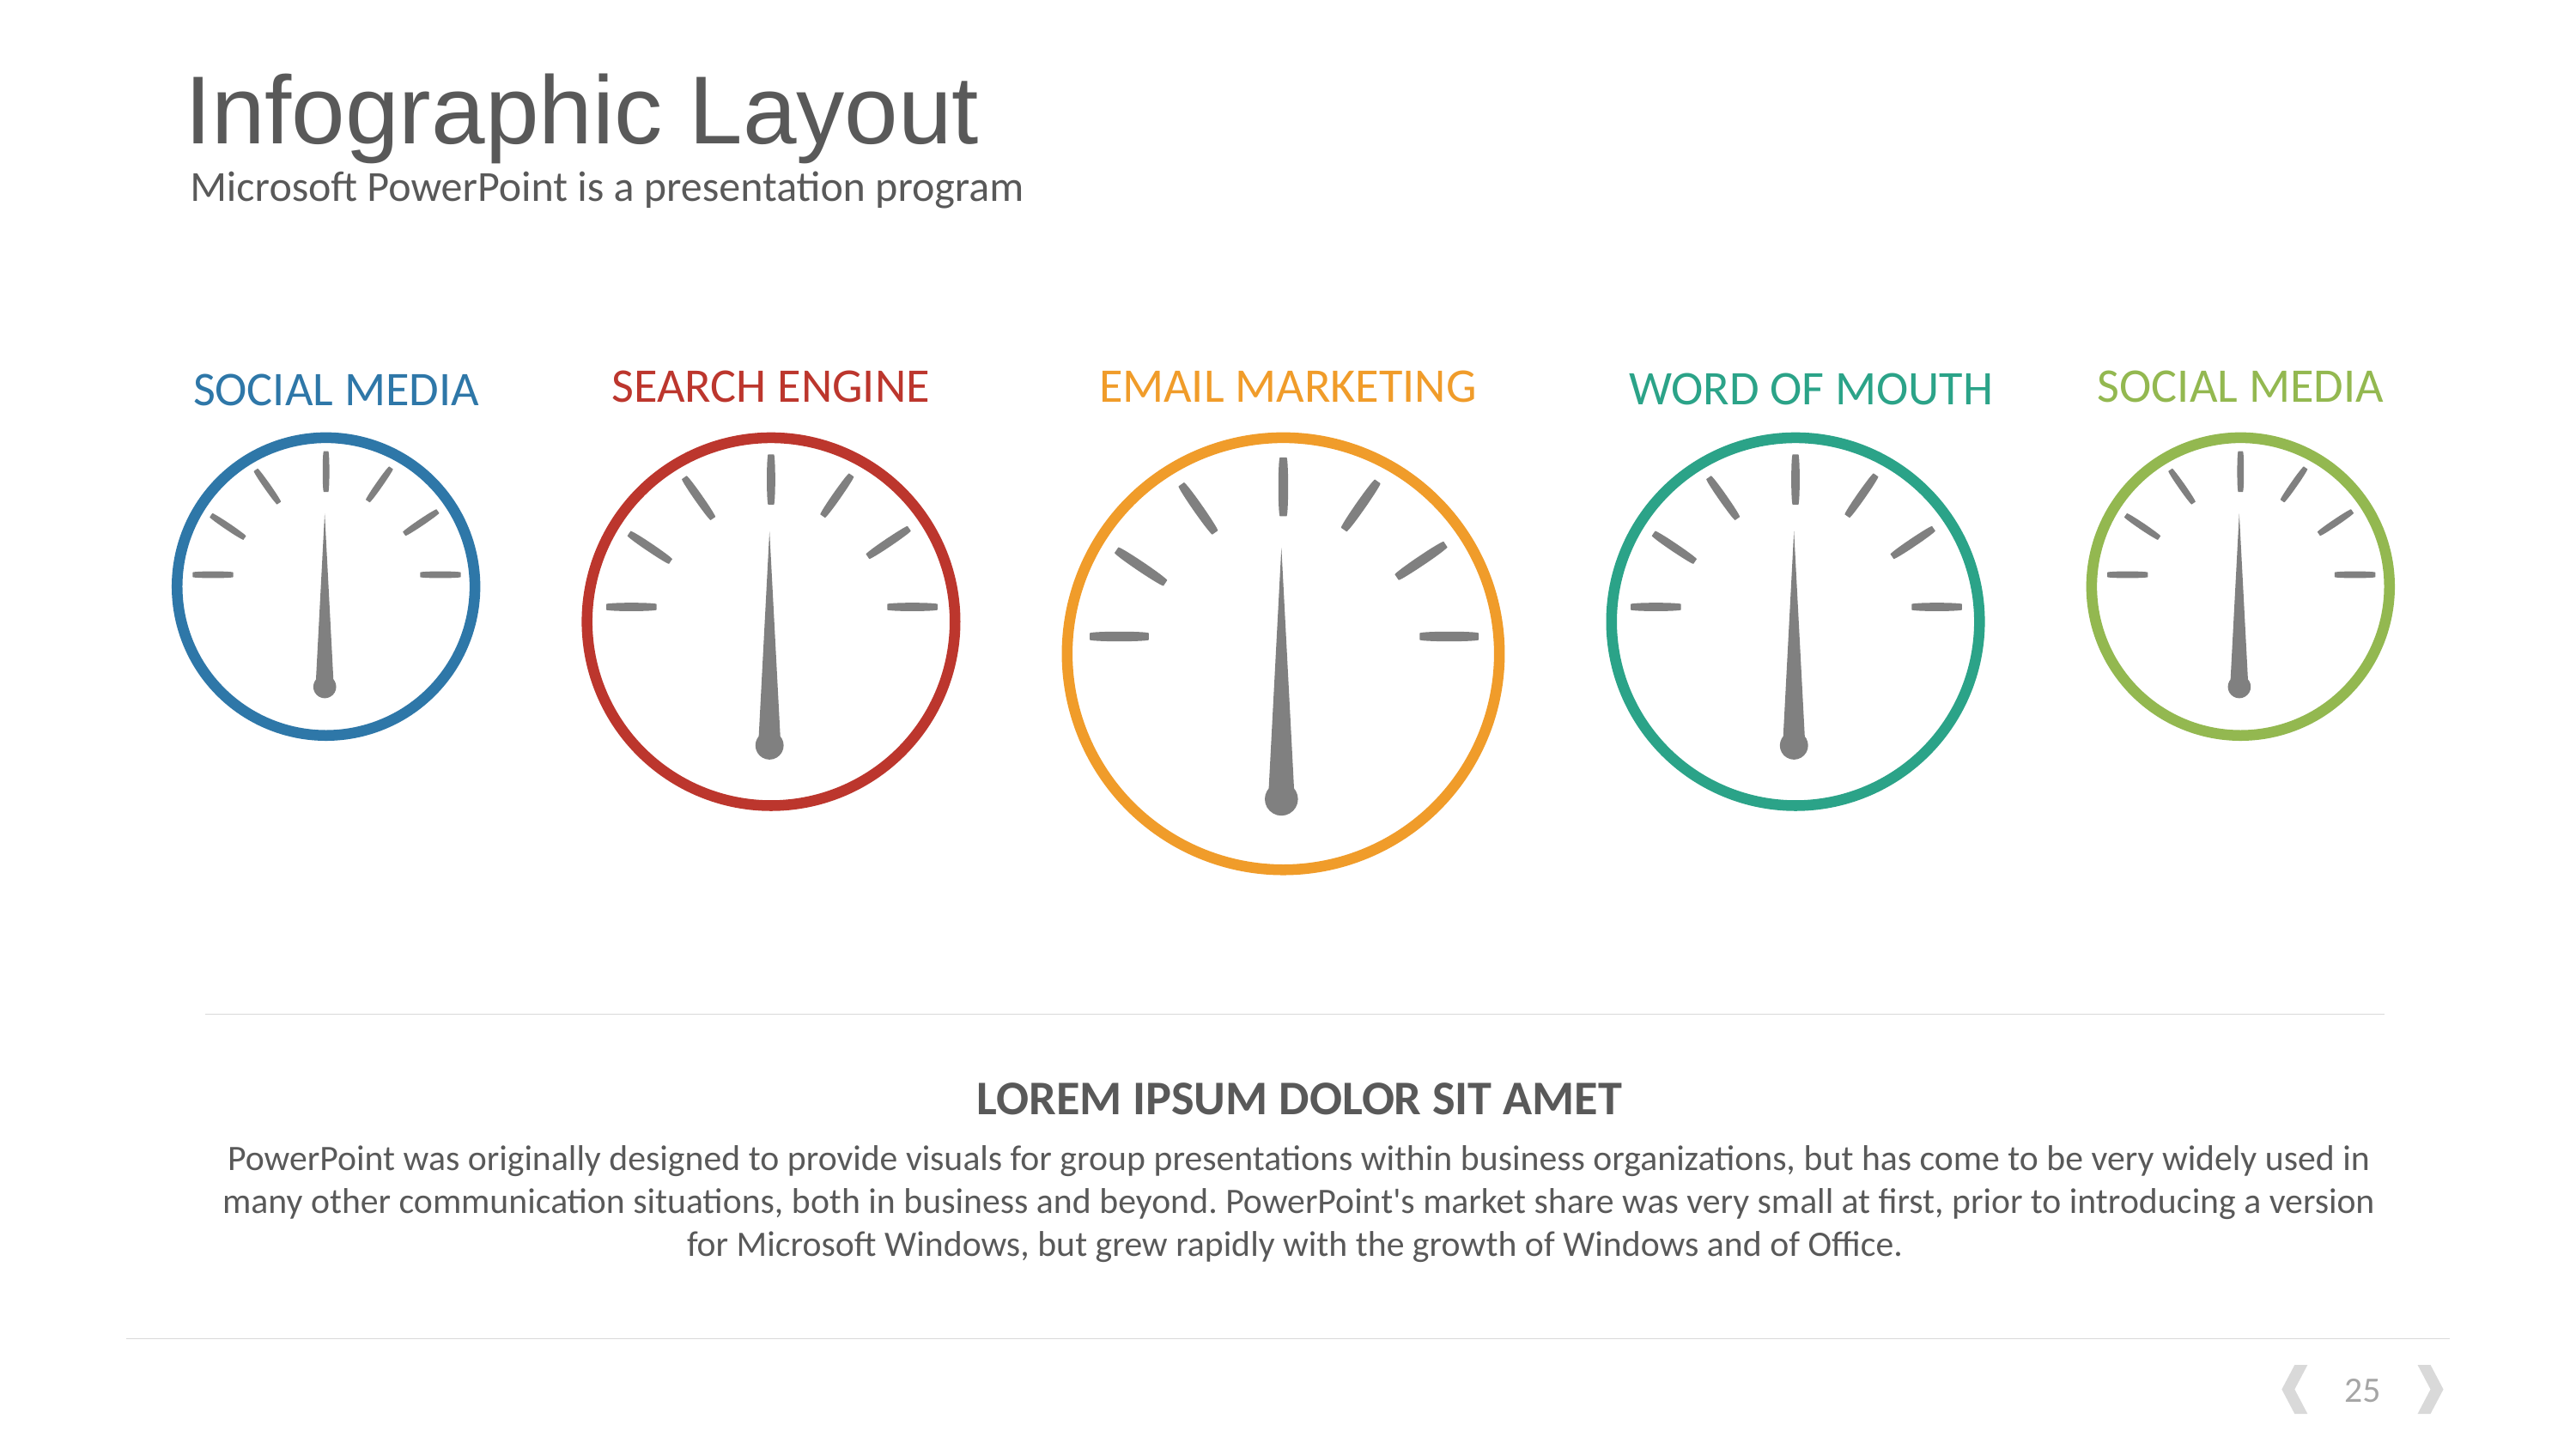

# Infographic Layout
Microsoft PowerPoint is a presentation program
EMAIL MARKETING
SOCIAL MEDIA
SEARCH ENGINE
WORD OF MOUTH
SOCIAL MEDIA

LOREM IPSUM DOLOR SIT AMET
PowerPoint was originally designed to provide visuals for group presentations within business organizations, but has come to be very widely used in many other communication situations, both in business and beyond. PowerPoint's market share was very small at first, prior to introducing a version for Microsoft Windows, but grew rapidly with the growth of Windows and of Office.